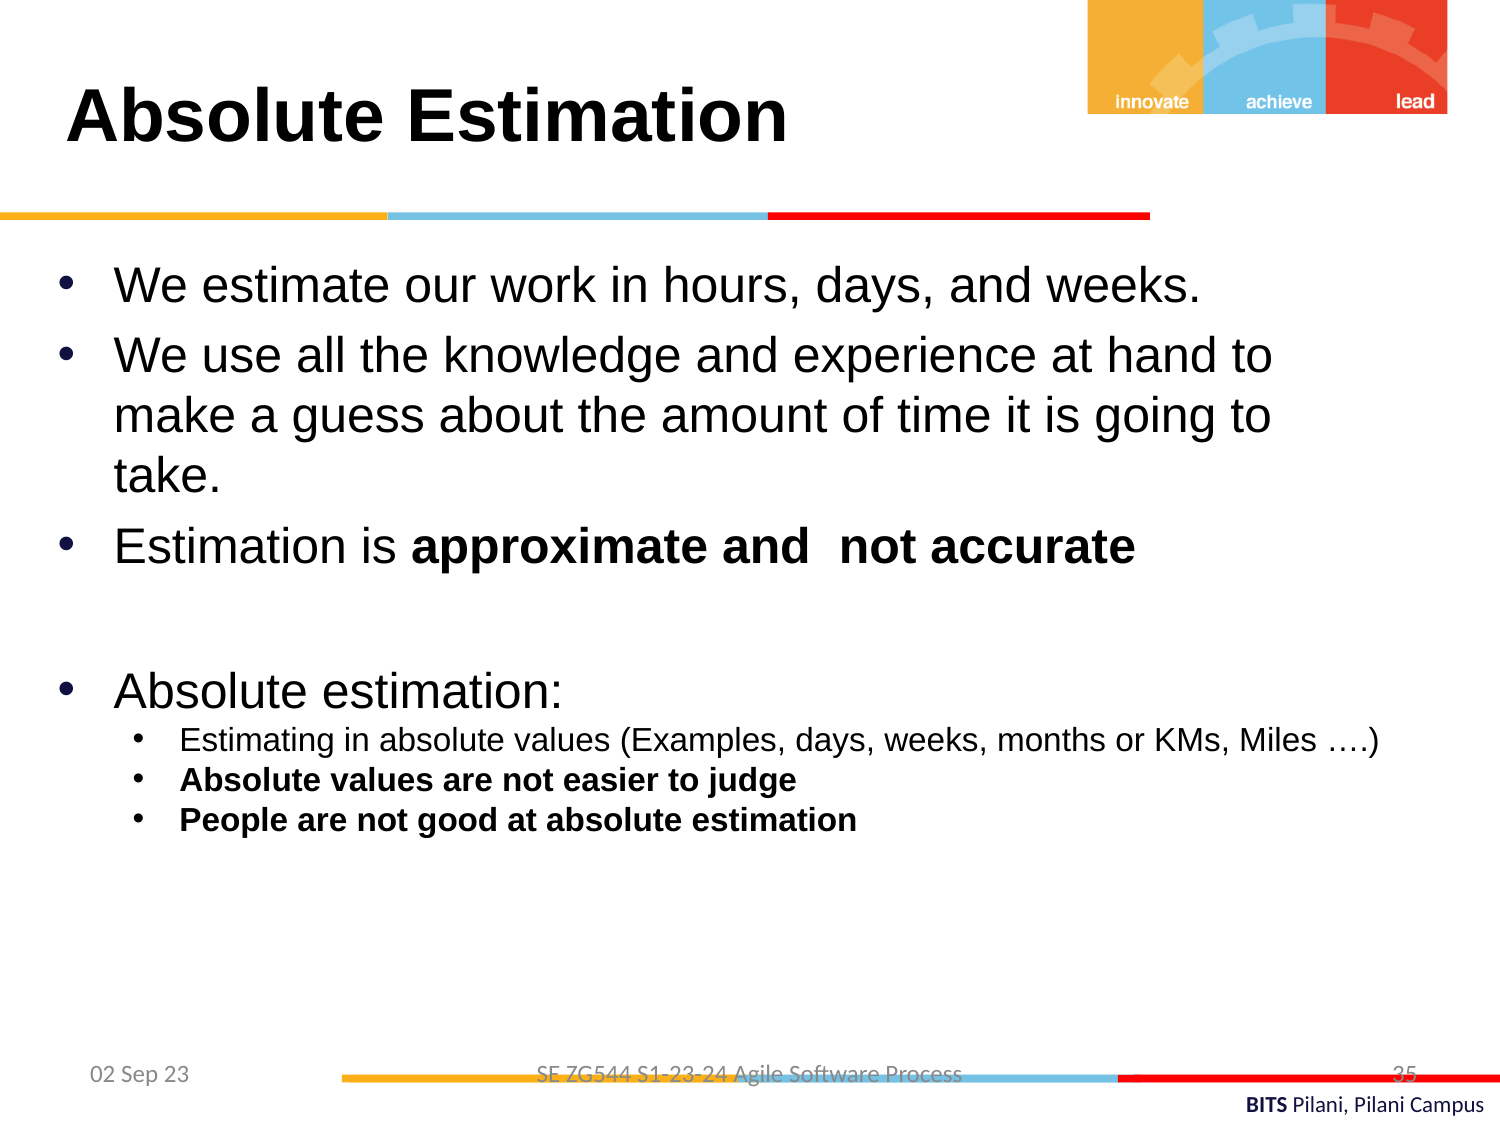

Absolute Estimation
We estimate our work in hours, days, and weeks.
We use all the knowledge and experience at hand to make a guess about the amount of time it is going to take.
Estimation is approximate and  not accurate

Absolute estimation:
Estimating in absolute values (Examples, days, weeks, months or KMs, Miles ….)
Absolute values are not easier to judge
People are not good at absolute estimation
35
02 Sep 23
SE ZG544 S1-23-24 Agile Software Process